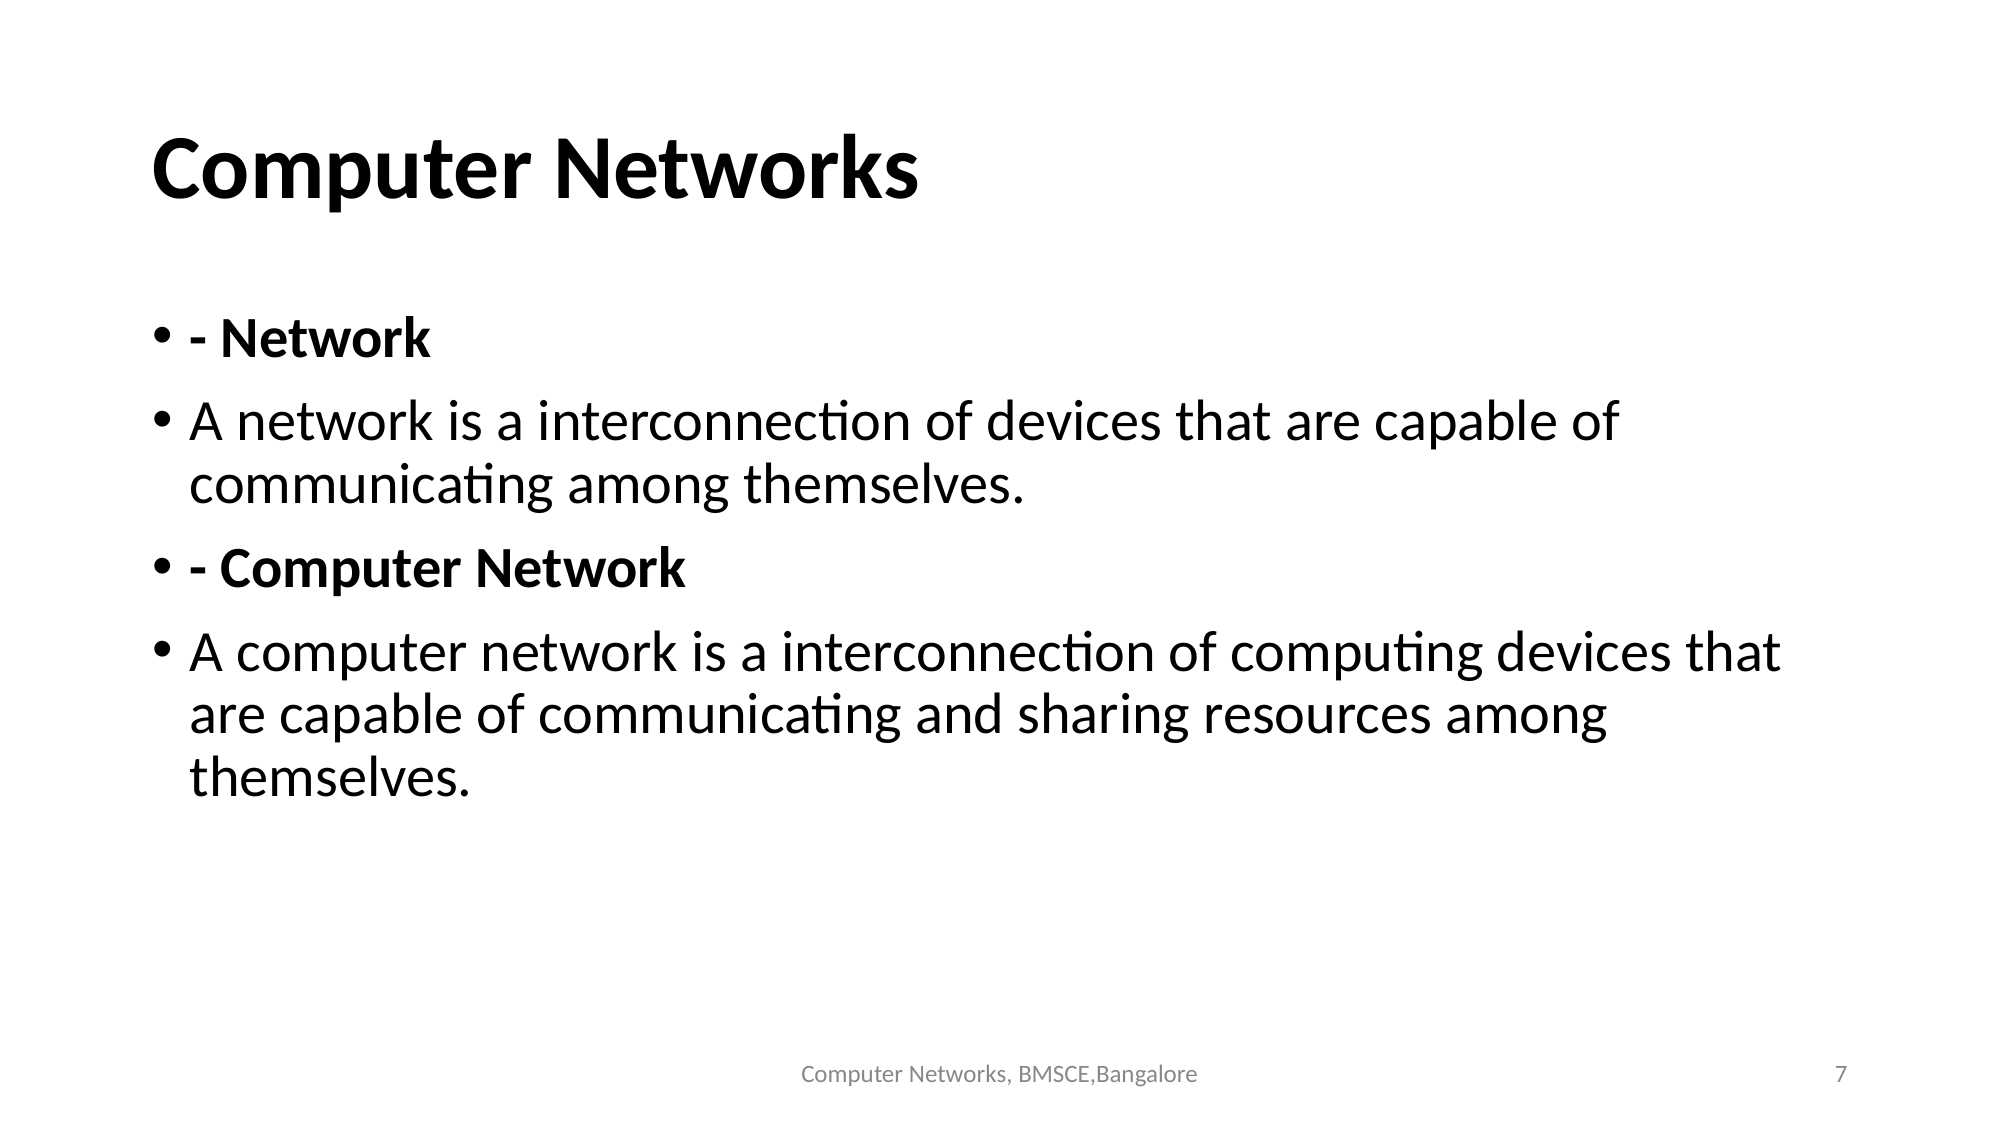

# Computer Networks
- Network
A network is a interconnection of devices that are capable of communicating among themselves.
- Computer Network
A computer network is a interconnection of computing devices that are capable of communicating and sharing resources among themselves.
Computer Networks, BMSCE,Bangalore
7